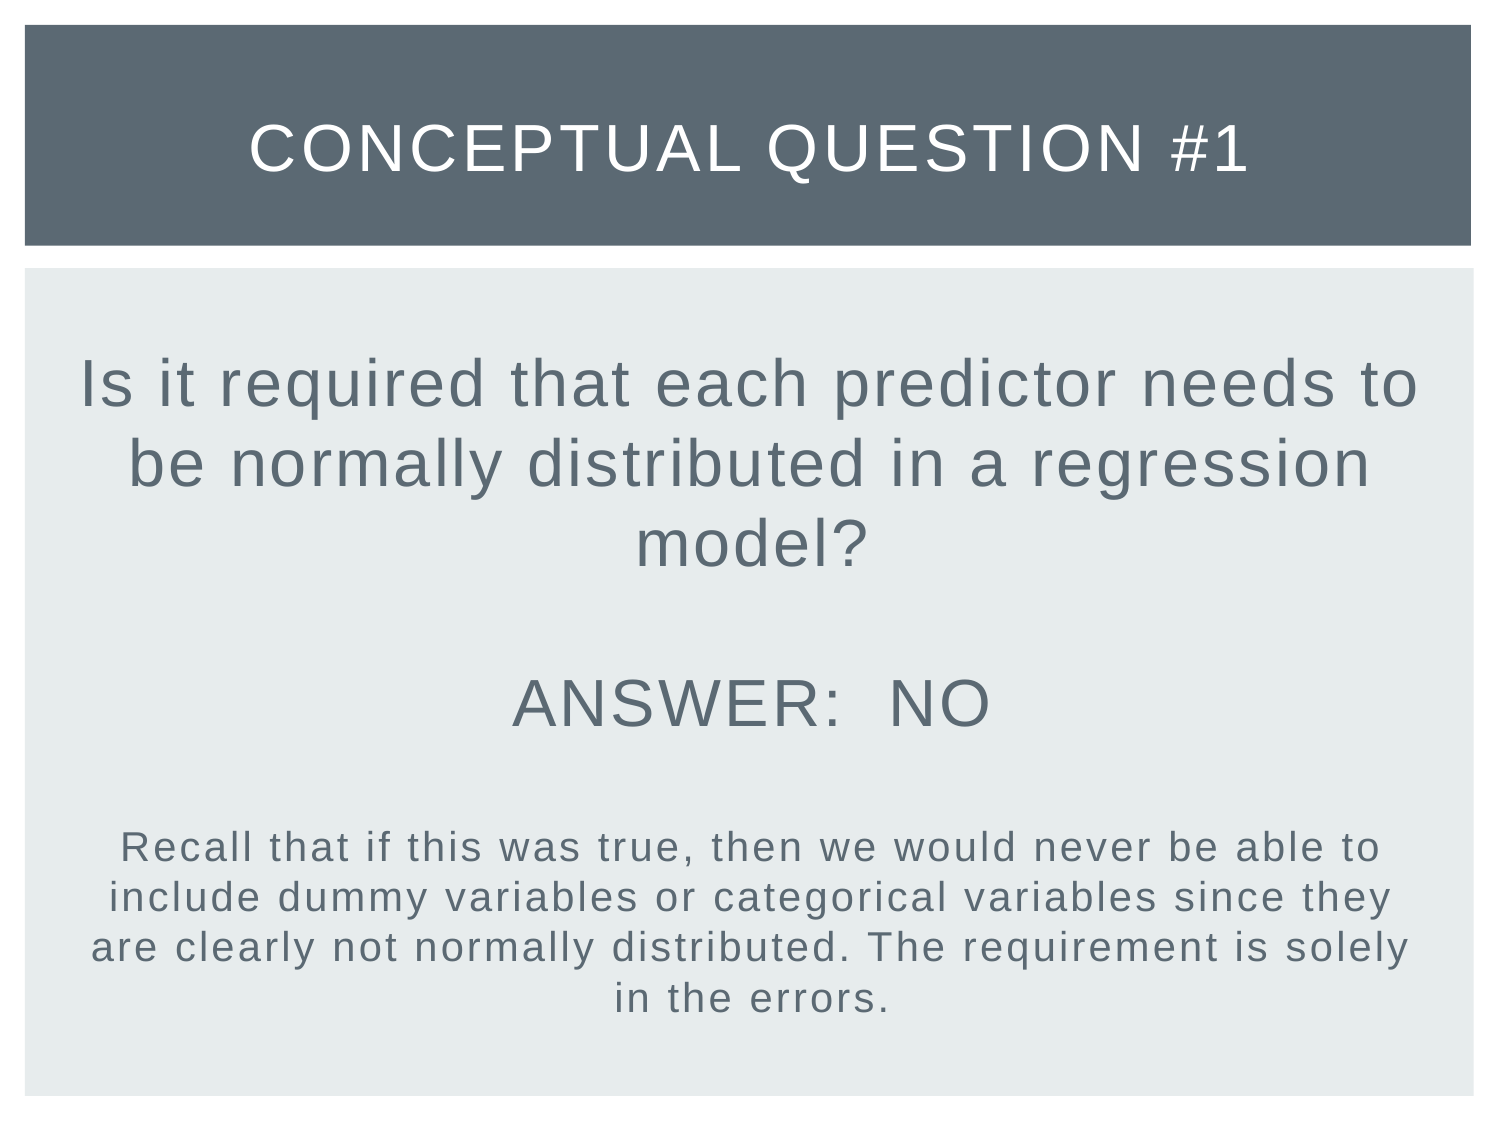

# Conceptual Question #1

Is it required that each predictor needs to be normally distributed in a regression model?

ANSWER:  NO

Recall that if this was true, then we would never be able to include dummy variables or categorical variables since they are clearly not normally distributed. The requirement is solely in the errors.